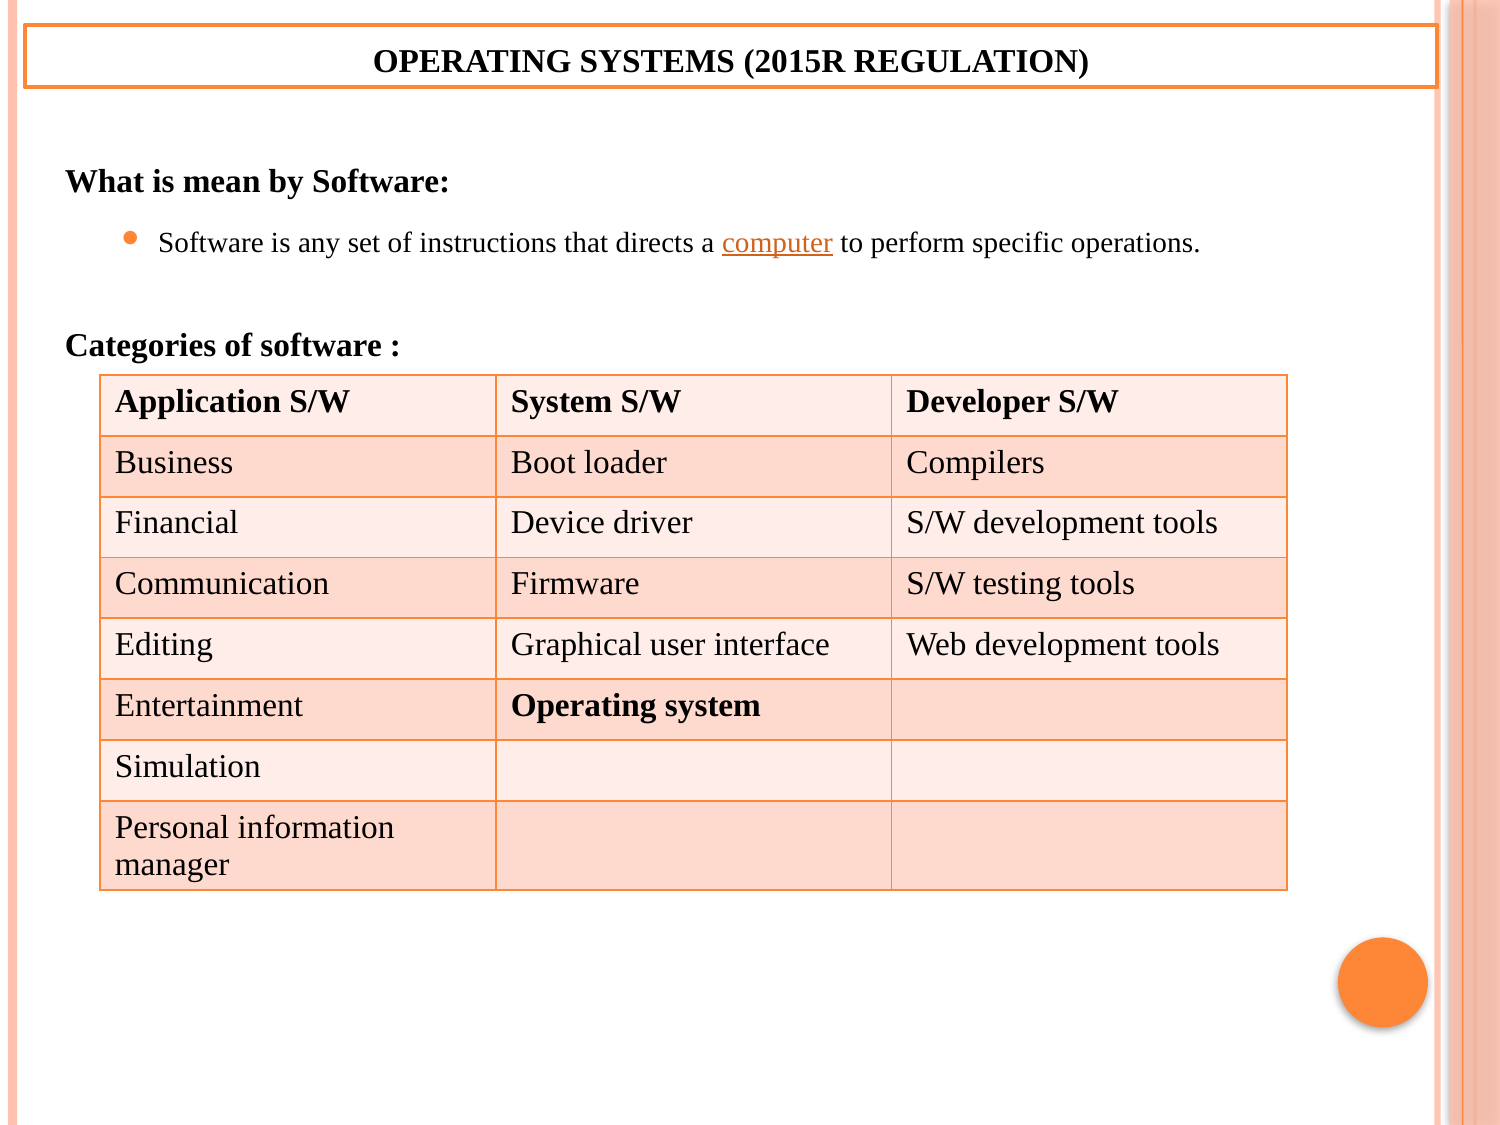

Operating Systems (2015R Regulation)

What is mean by Software:
Software is any set of instructions that directs a computer to perform specific operations.

Categories of software :
| Application S/W | System S/W | Developer S/W |
| --- | --- | --- |
| Business | Boot loader | Compilers |
| Financial | Device driver | S/W development tools |
| Communication | Firmware | S/W testing tools |
| Editing | Graphical user interface | Web development tools |
| Entertainment | Operating system |  |
| Simulation |  |  |
| Personal information manager |  |  |